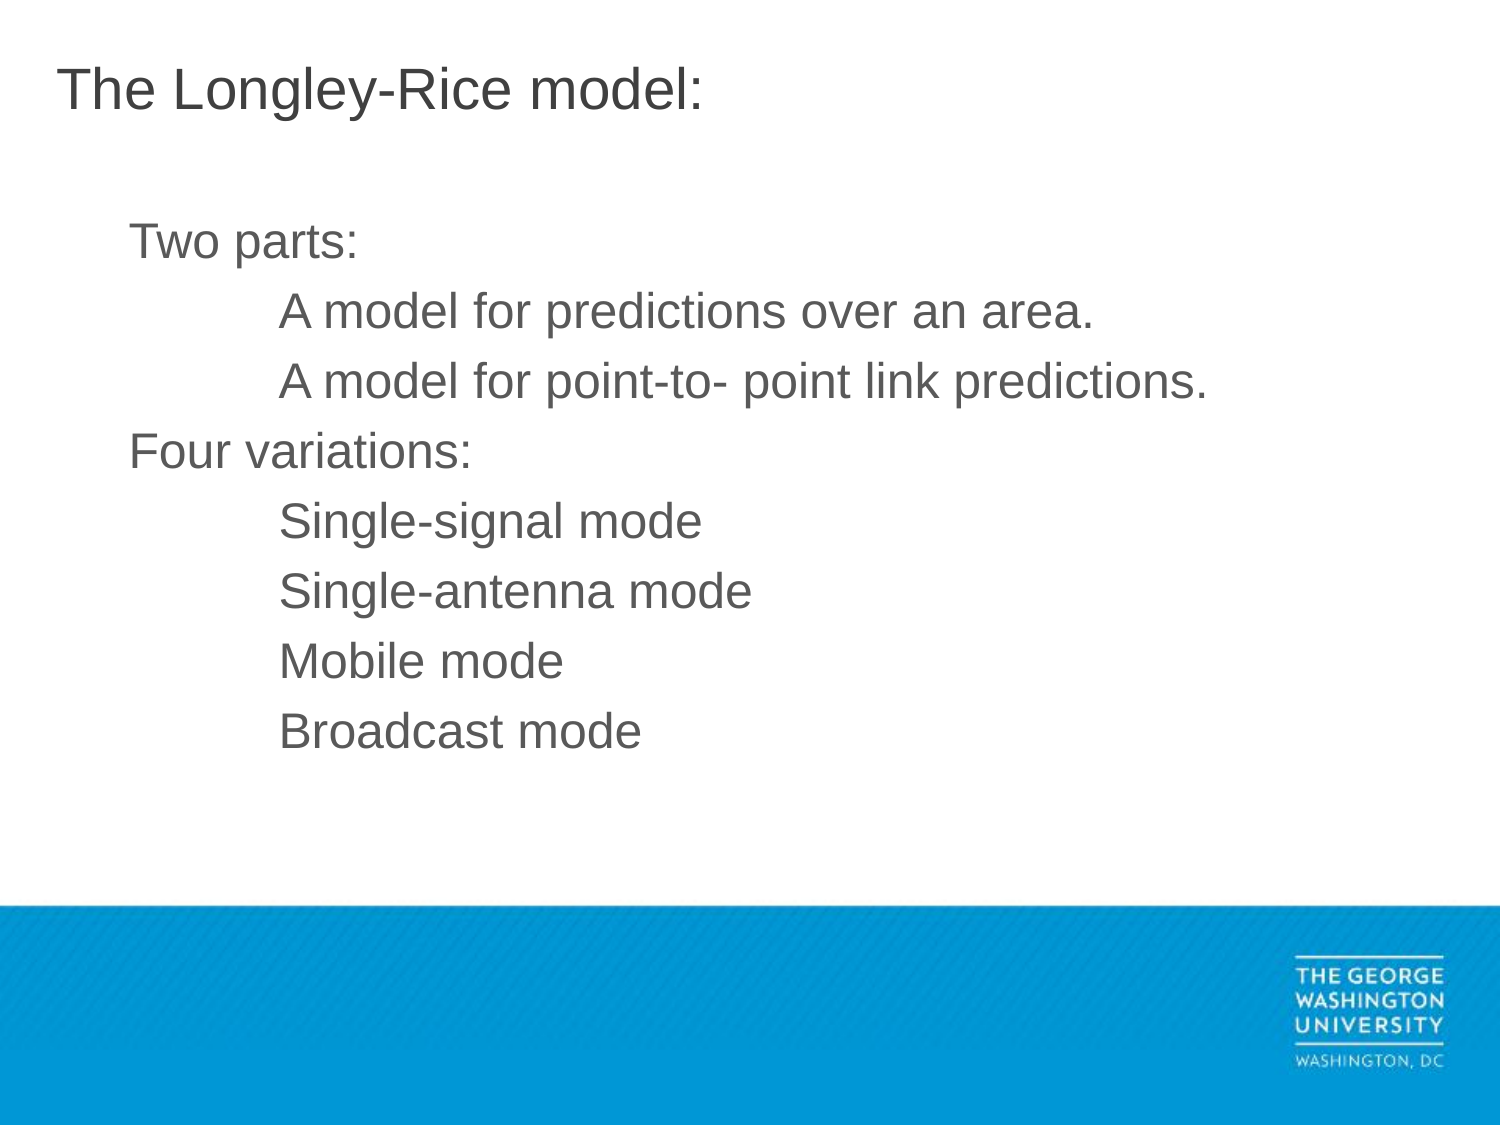

# The Longley-Rice model:
Two parts:
	A model for predictions over an area.
	A model for point-to- point link predictions.
Four variations:
	Single-signal mode
	Single-antenna mode
	Mobile mode
	Broadcast mode